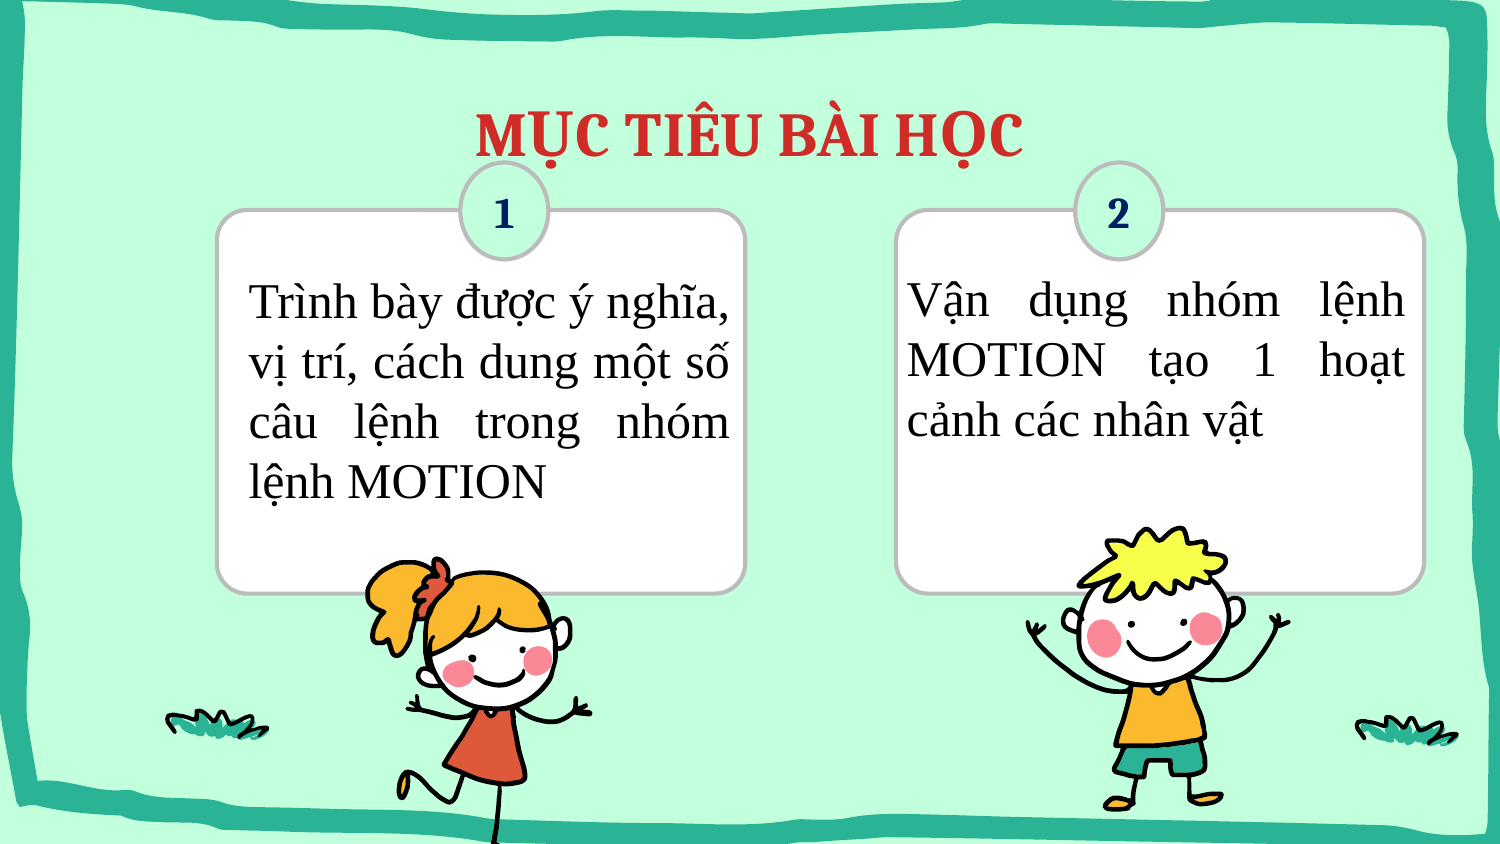

MỤC TIÊU BÀI HỌC
1
2

Vận dụng nhóm lệnh MOTION tạo 1 hoạt cảnh các nhân vật
Trình bày được ý nghĩa, vị trí, cách dung một số câu lệnh trong nhóm lệnh MOTION